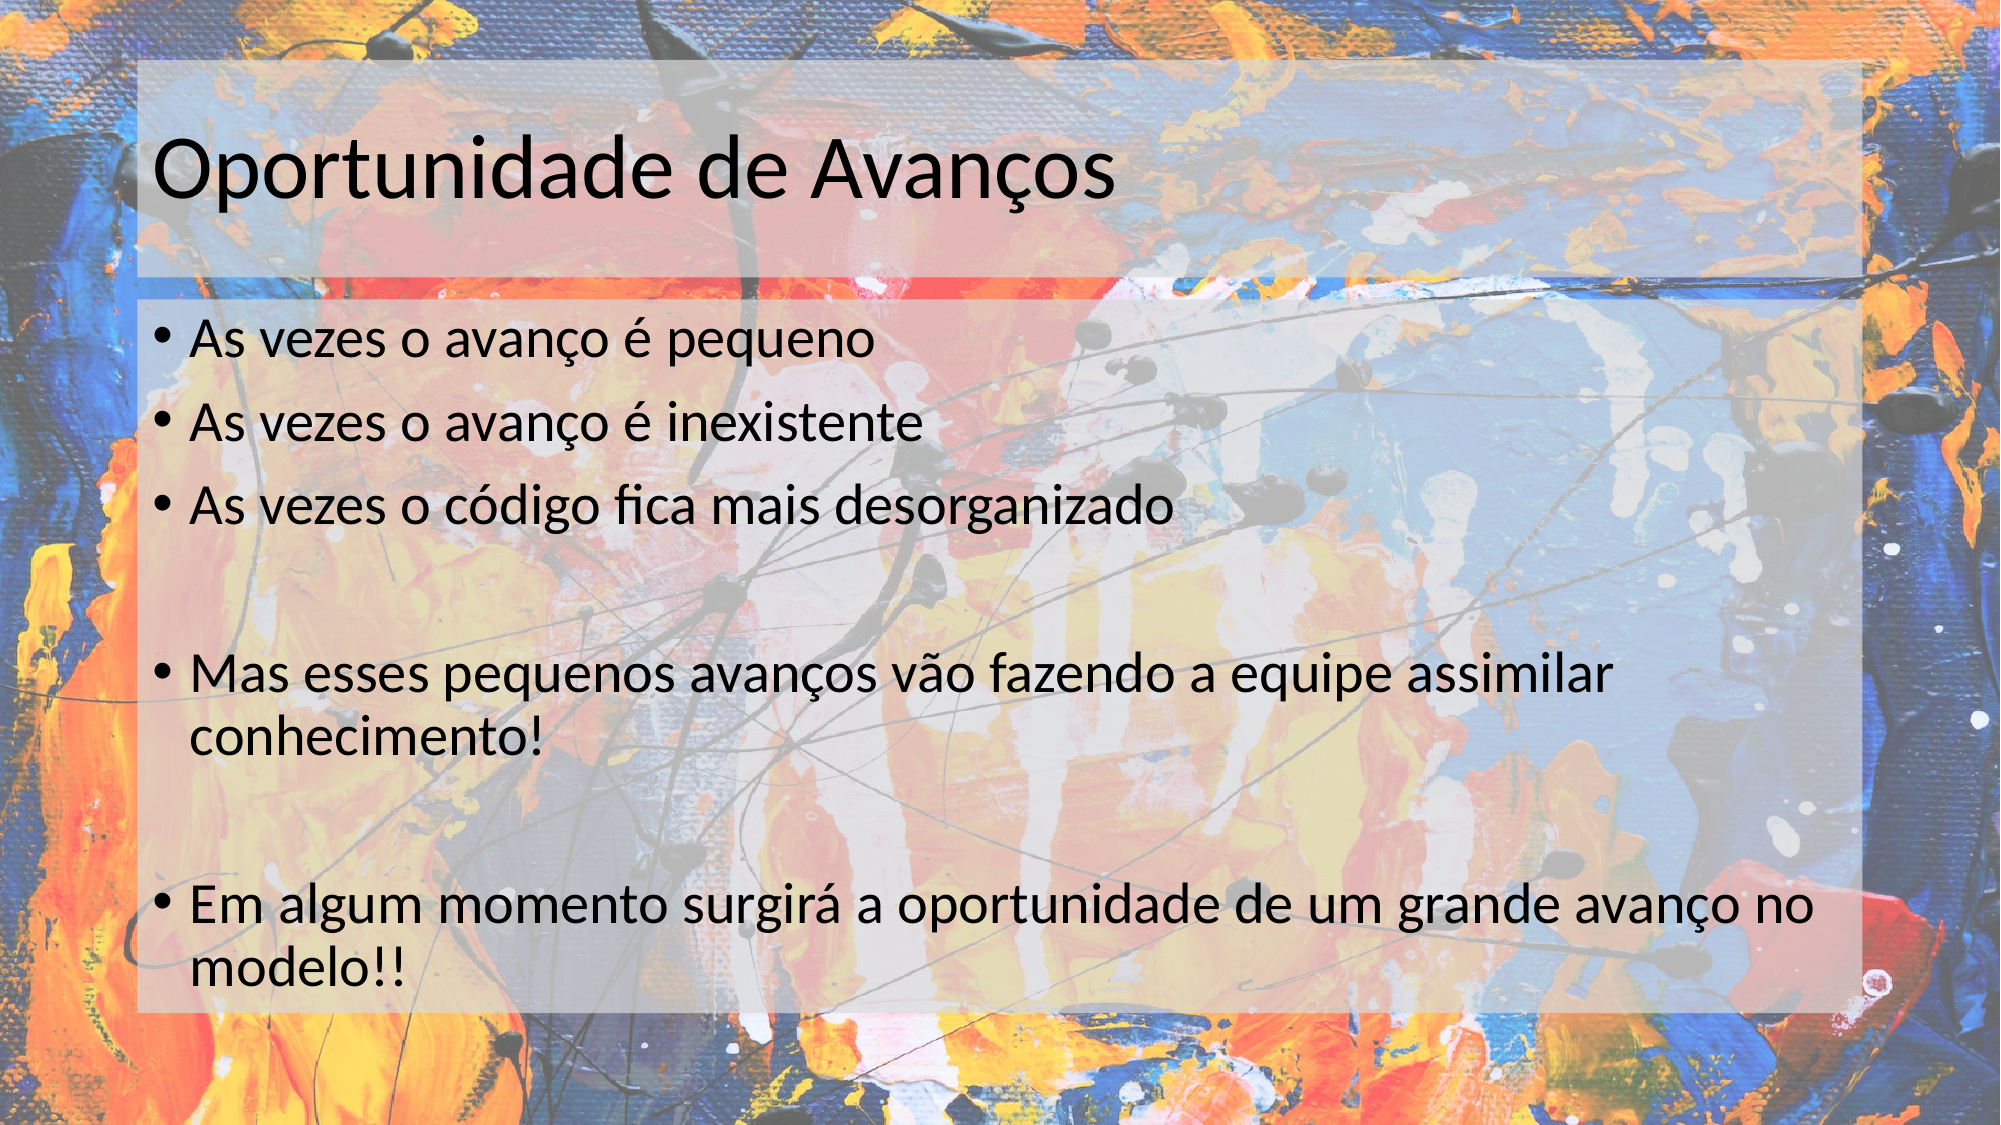

# Oportunidade de Avanços
As vezes o avanço é pequeno
As vezes o avanço é inexistente
As vezes o código fica mais desorganizado

Mas esses pequenos avanços vão fazendo a equipe assimilar conhecimento!

Em algum momento surgirá a oportunidade de um grande avanço no modelo!!